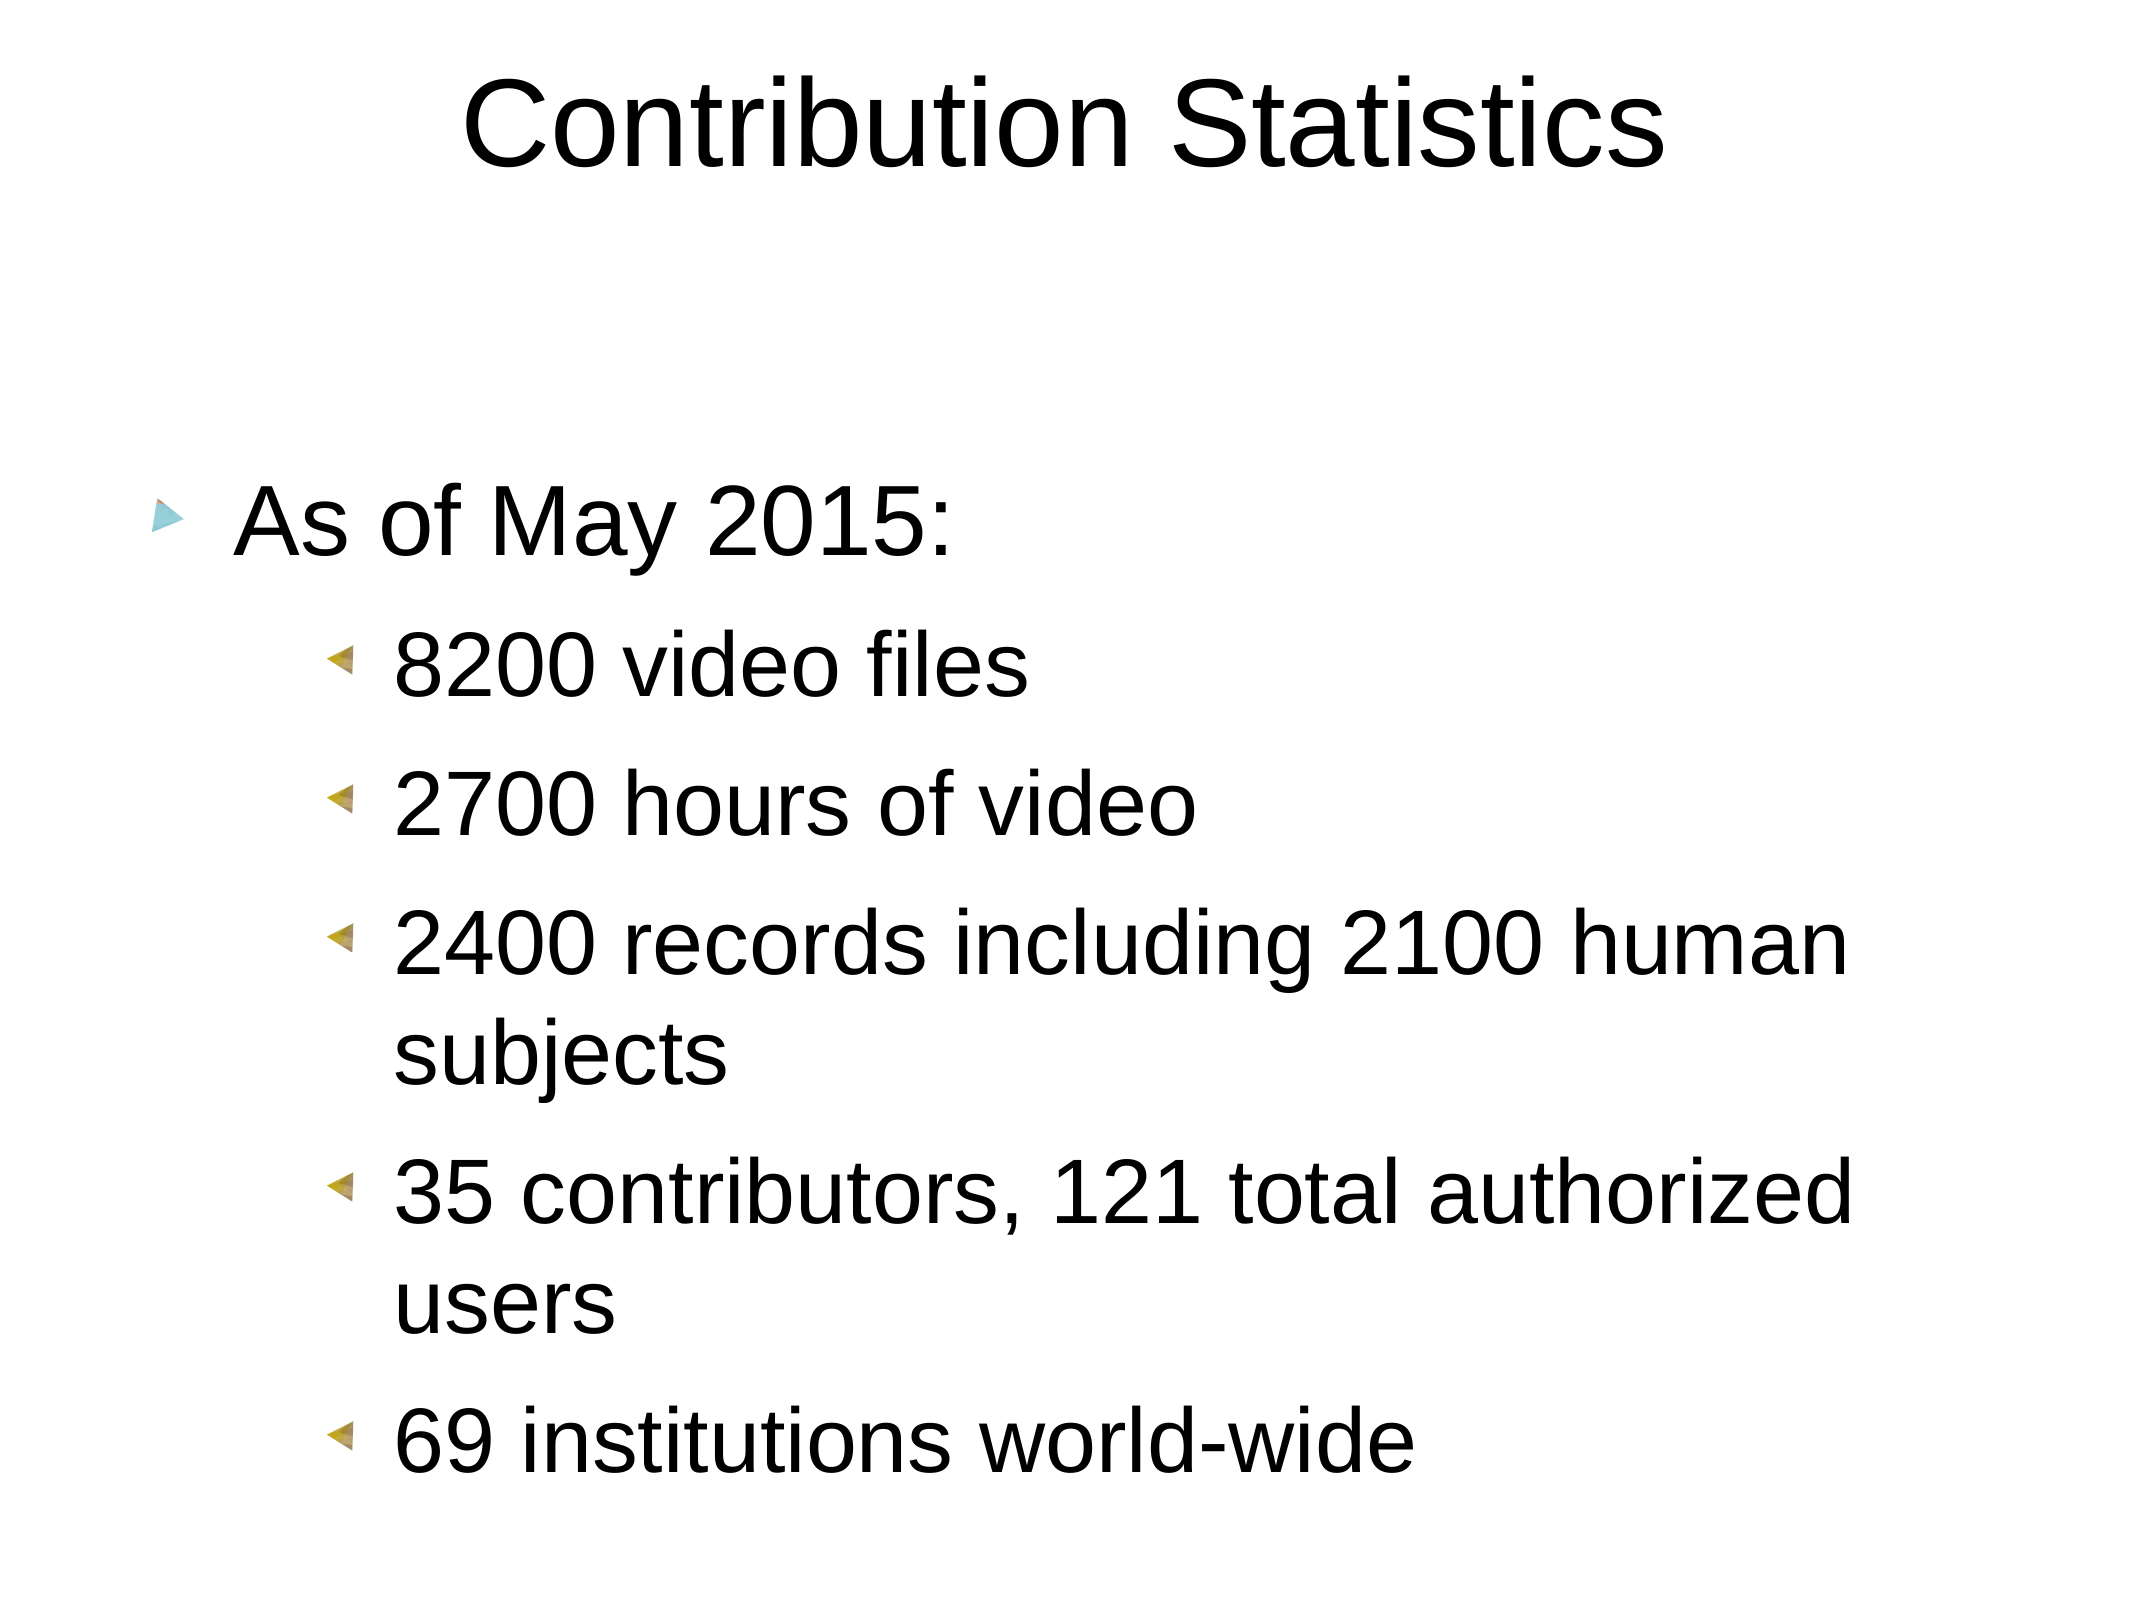

# Contribution Statistics
As of May 2015:
8200 video files
2700 hours of video
2400 records including 2100 human subjects
35 contributors, 121 total authorized users
69 institutions world-wide